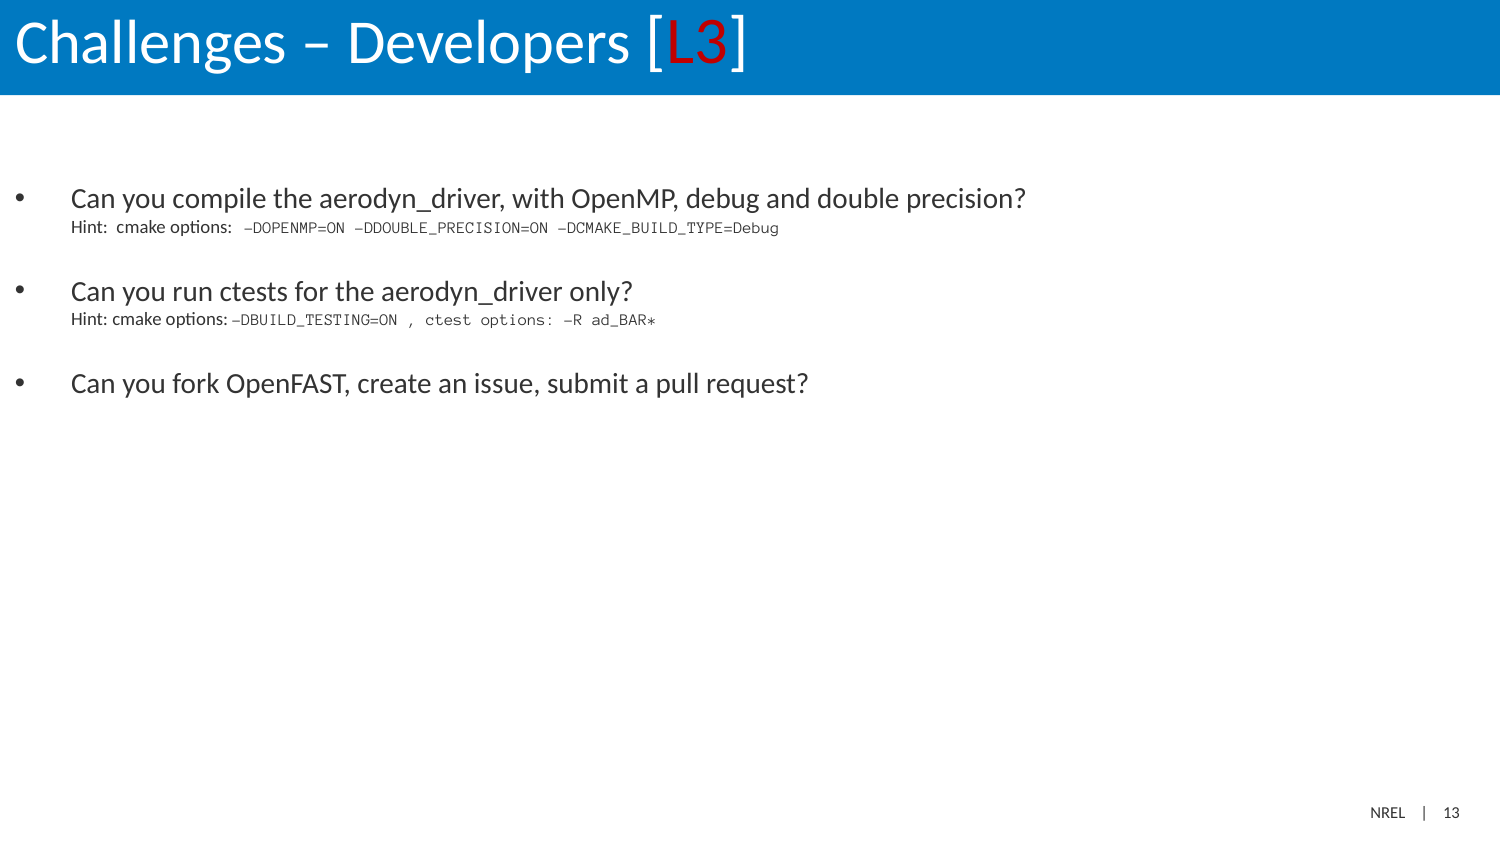

# Challenges – Developers [L3]

Can you compile the aerodyn_driver, with OpenMP, debug and double precision?
Hint:  cmake options:   -DOPENMP=ON -DDOUBLE_PRECISION=ON -DCMAKE_BUILD_TYPE=Debug

Can you run ctests for the aerodyn_driver only?
Hint: cmake options: -DBUILD_TESTING=ON , ctest options: -R ad_BAR*

Can you fork OpenFAST, create an issue, submit a pull request?